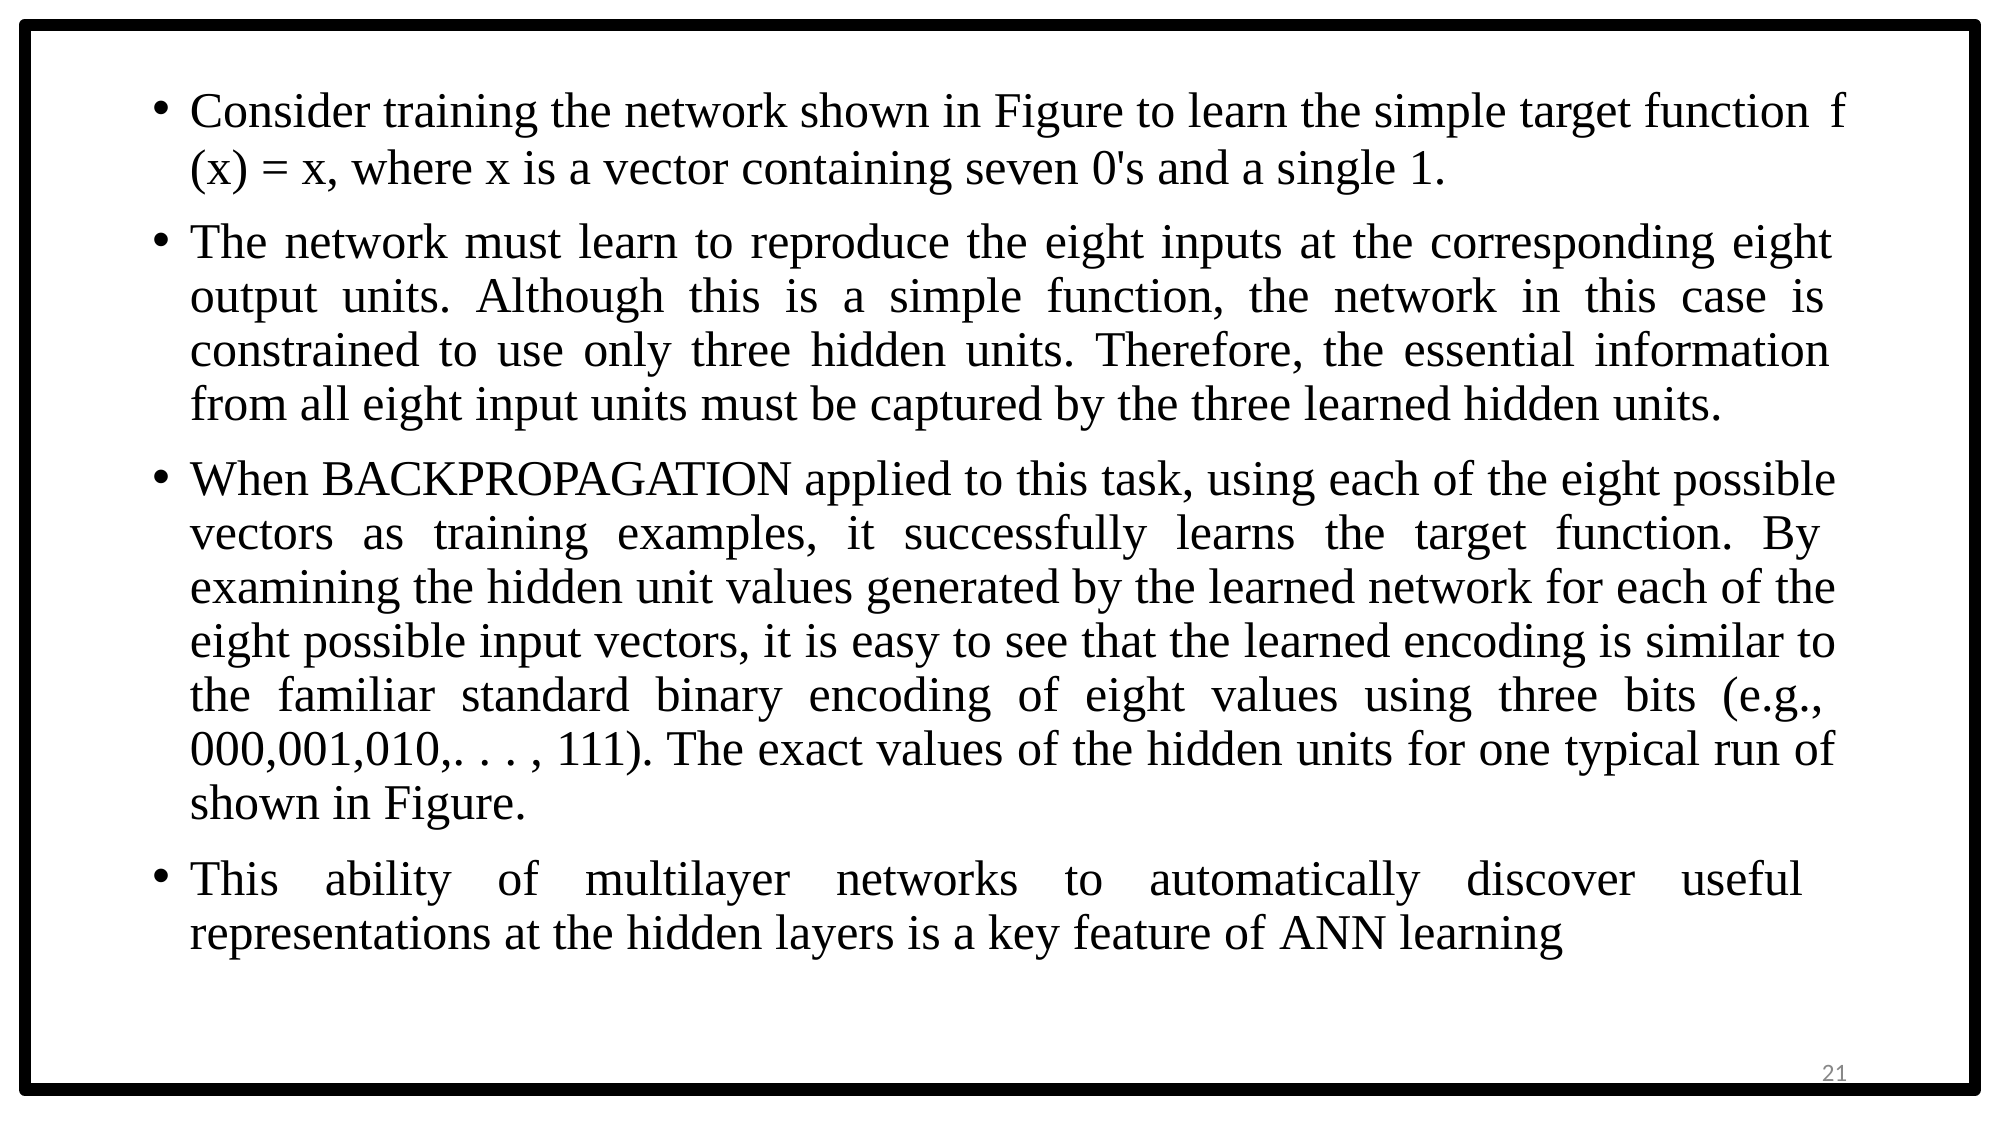

Consider training the network shown in Figure to learn the simple target function f
(x) = x, where x is a vector containing seven 0's and a single 1.
The network must learn to reproduce the eight inputs at the corresponding eight  output units. Although this is a simple function, the network in this case is  constrained to use only three hidden units. Therefore, the essential information  from all eight input units must be captured by the three learned hidden units.
When BACKPROPAGATION applied to this task, using each of the eight possible  vectors as training examples, it successfully learns the target function. By  examining the hidden unit values generated by the learned network for each of the  eight possible input vectors, it is easy to see that the learned encoding is similar to  the familiar standard binary encoding of eight values using three bits (e.g.,  000,001,010,. . . , 111). The exact values of the hidden units for one typical run of  shown in Figure.
This ability of multilayer networks to automatically discover useful  representations at the hidden layers is a key feature of ANN learning
21